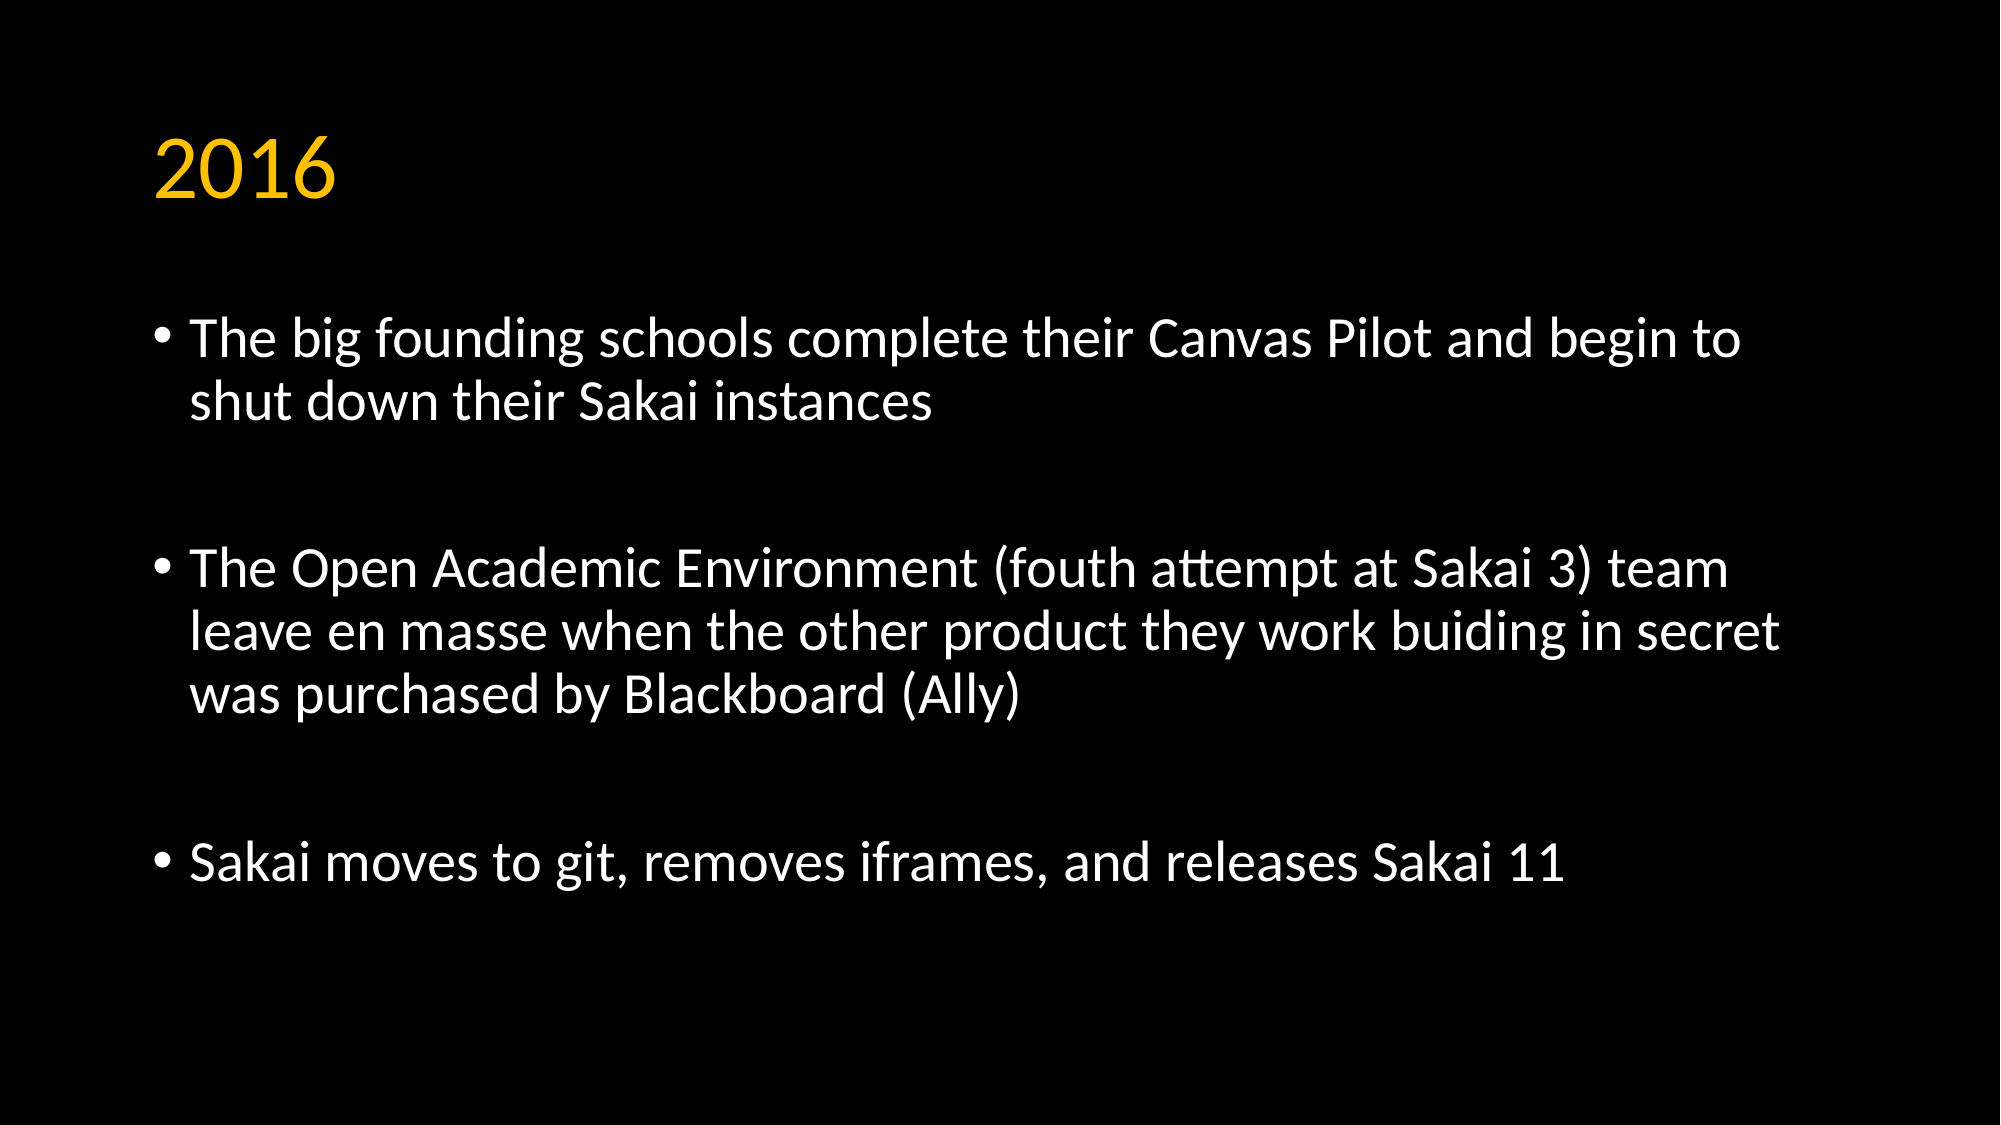

# 2016
The big founding schools complete their Canvas Pilot and begin to shut down their Sakai instances

The Open Academic Environment (fouth attempt at Sakai 3) team leave en masse when the other product they work buiding in secret was purchased by Blackboard (Ally)

Sakai moves to git, removes iframes, and releases Sakai 11